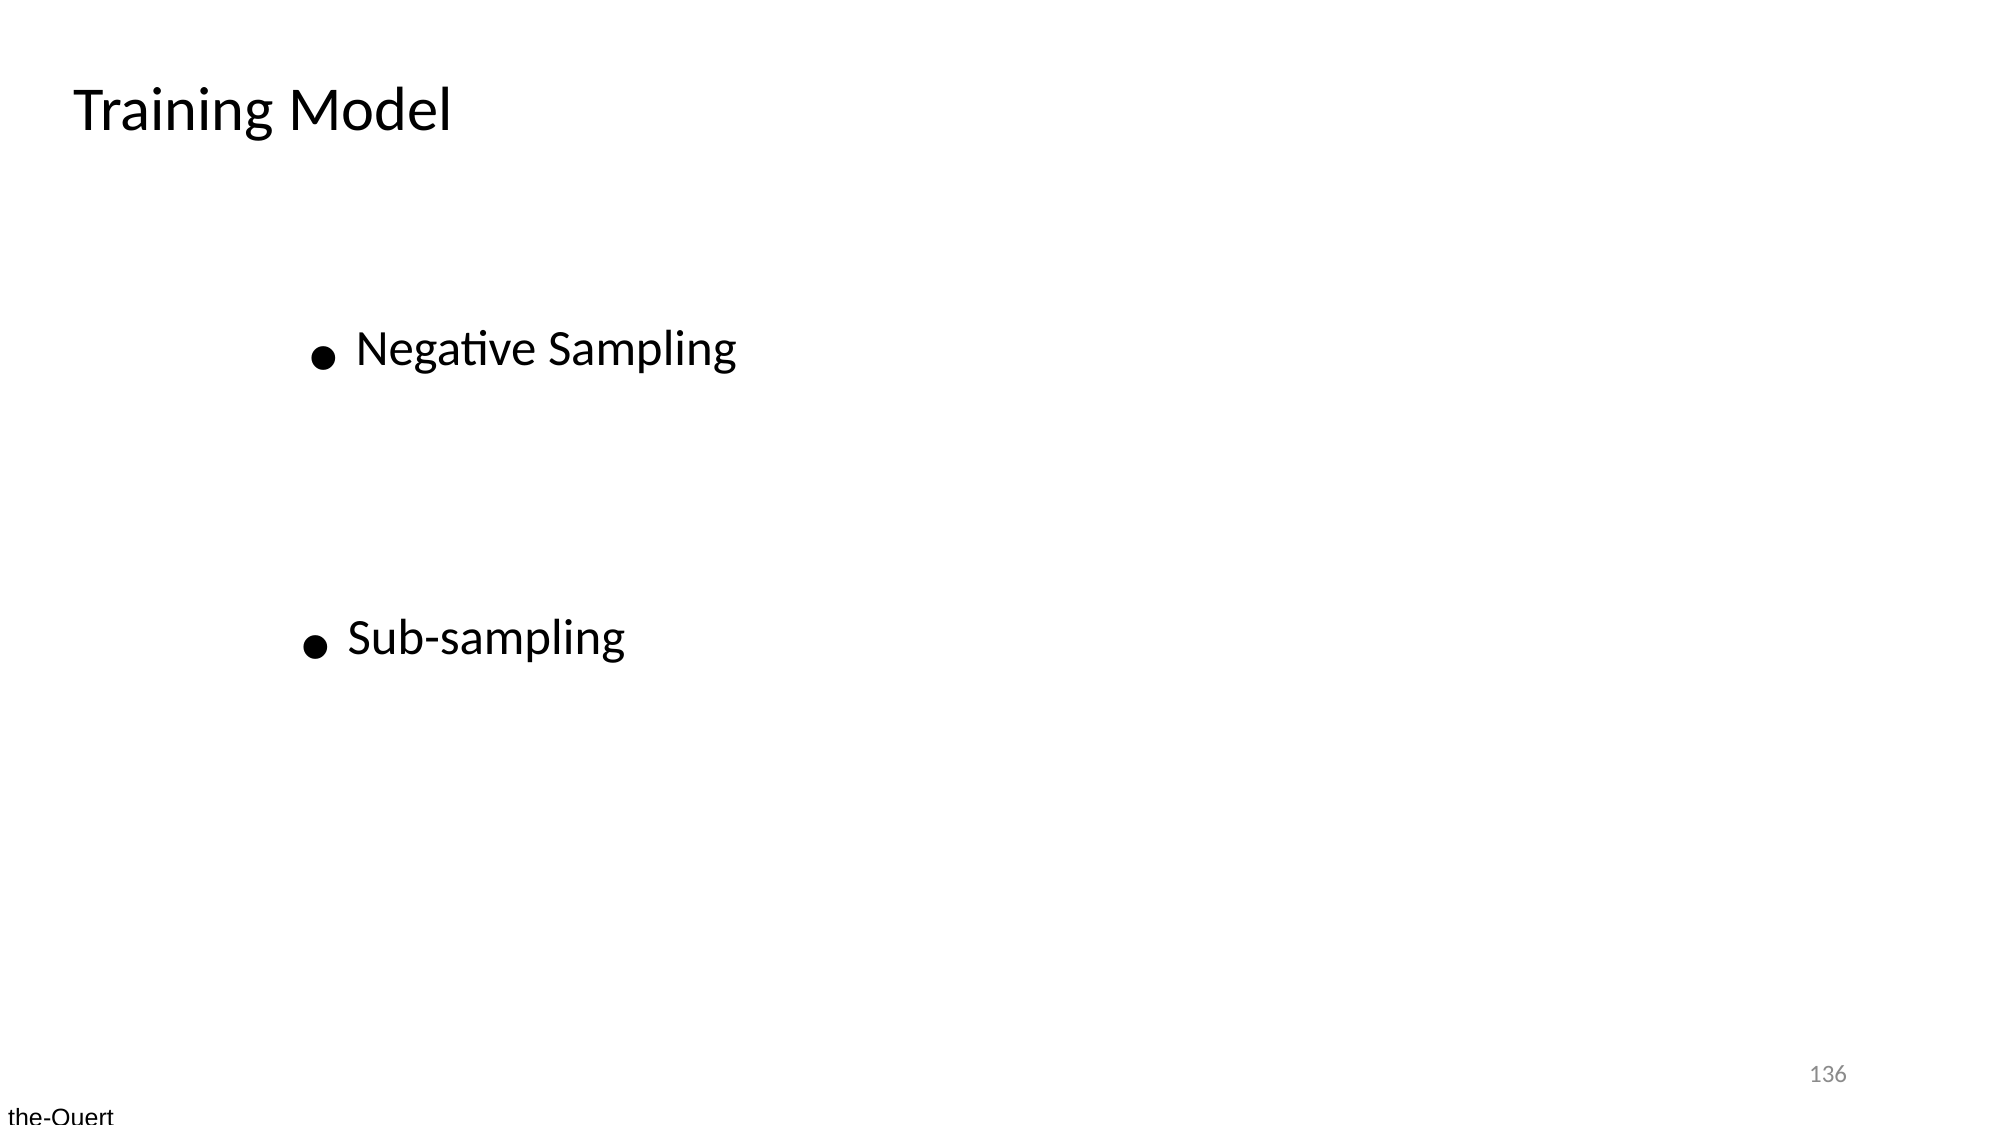

Training Model
Negative Sampling
Sub-sampling
136
the-Quert